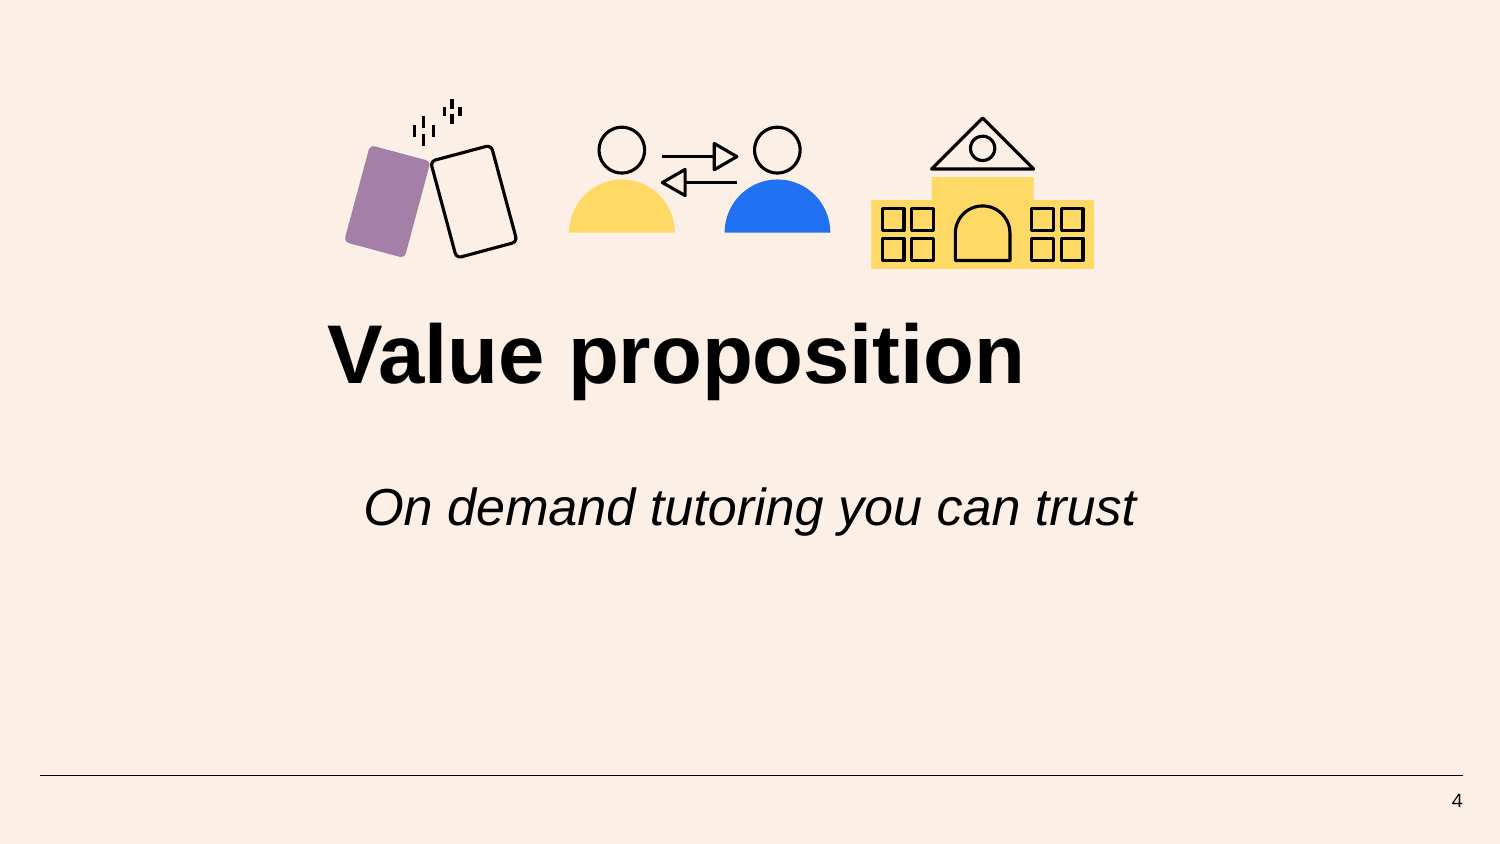

# Value proposition
On demand tutoring you can trust
4